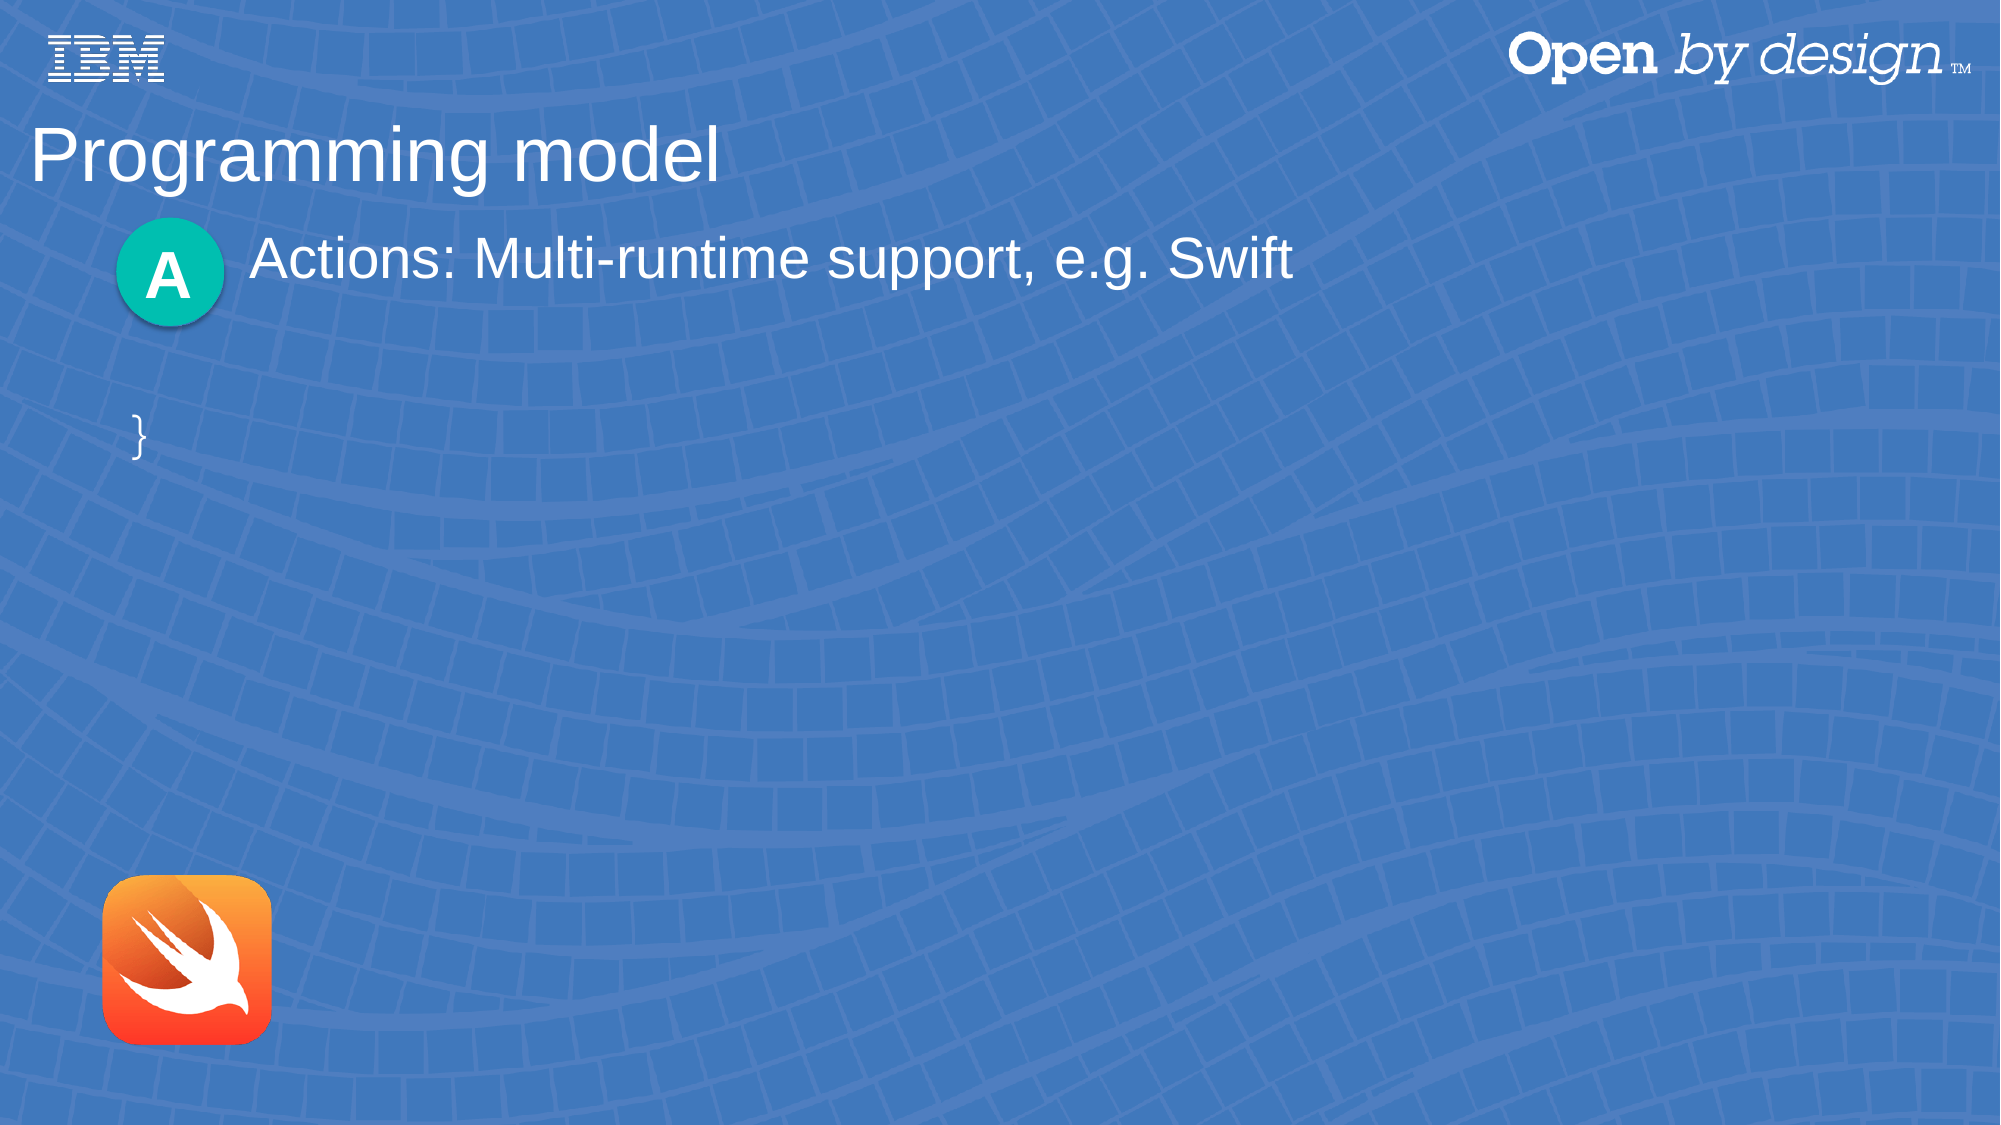

Programming model

Actions: Multi-runtime support, e.g. Swift

A
func	main(params:[String:Any]) -> [String:Any]	{  var	reply =	[String:Any]	()
if let name =	params[“name”]	as?	String	{  print(“Hello \(name)”)
reply[“msg”]	=	“Goodbye \(name)”
}
return	reply
}

ICICI Appathon 2017
by SirAbhinavJain